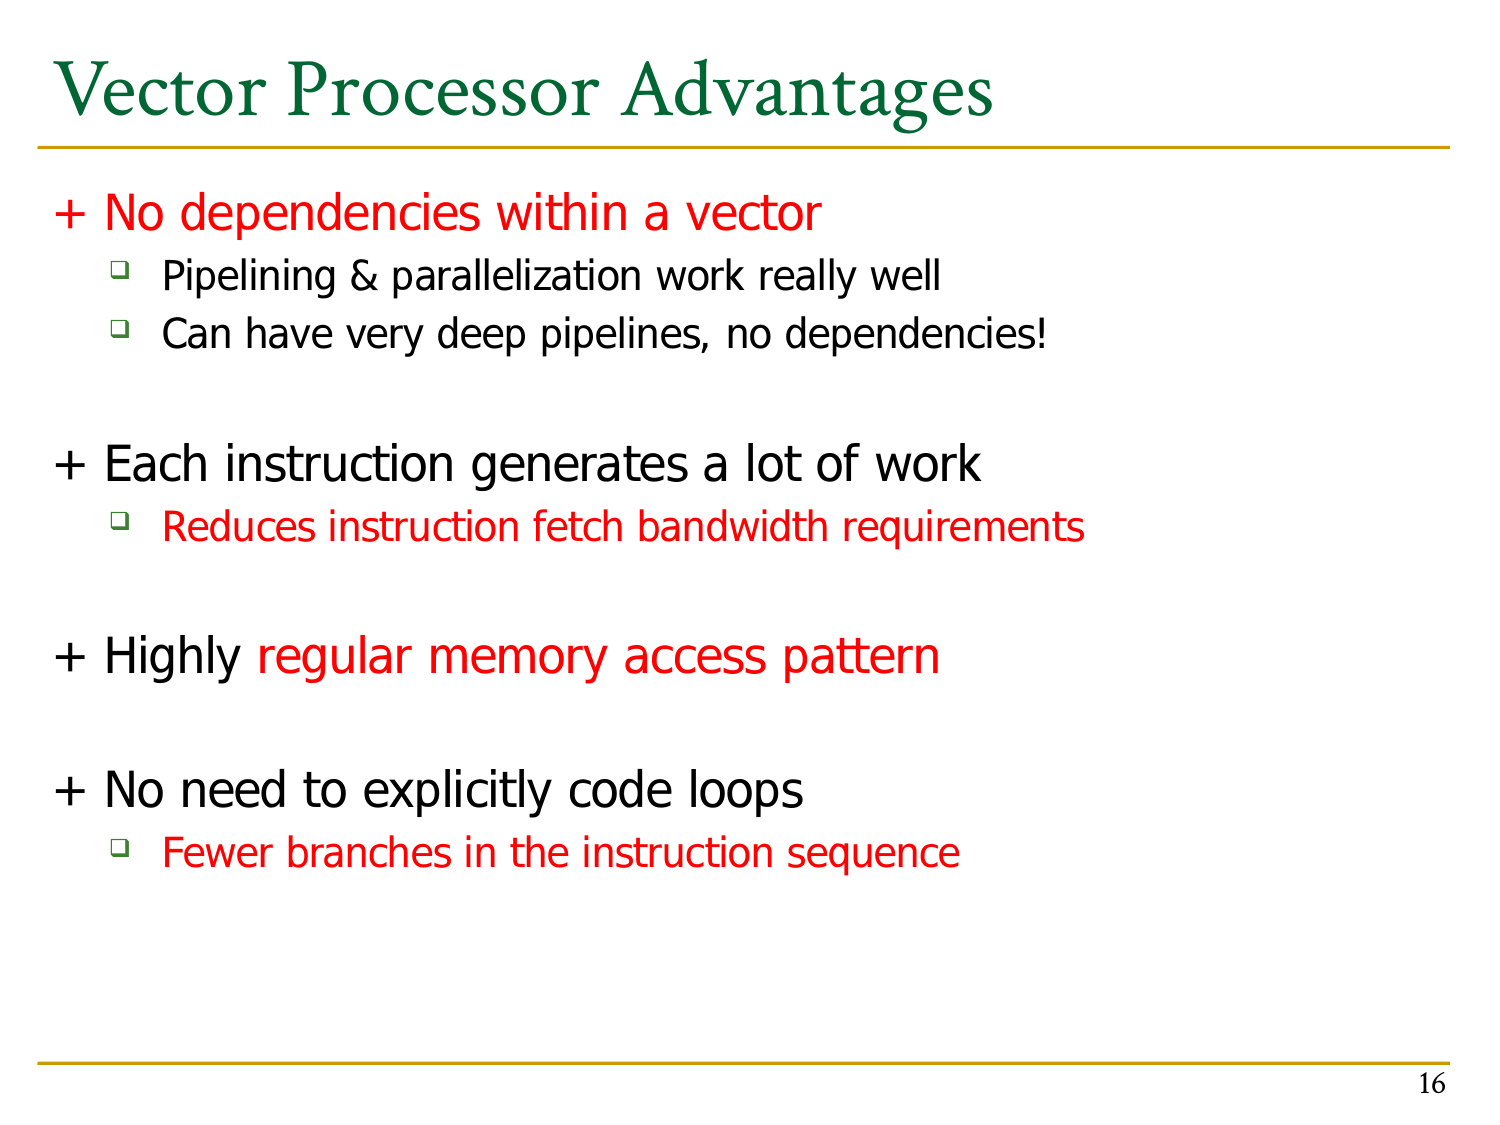

# Vector Processor Advantages
+ No dependencies within a vector
Pipelining & parallelization work really well
Can have very deep pipelines, no dependencies!

+ Each instruction generates a lot of work
Reduces instruction fetch bandwidth requirements

+ Highly regular memory access pattern

+ No need to explicitly code loops
Fewer branches in the instruction sequence

16